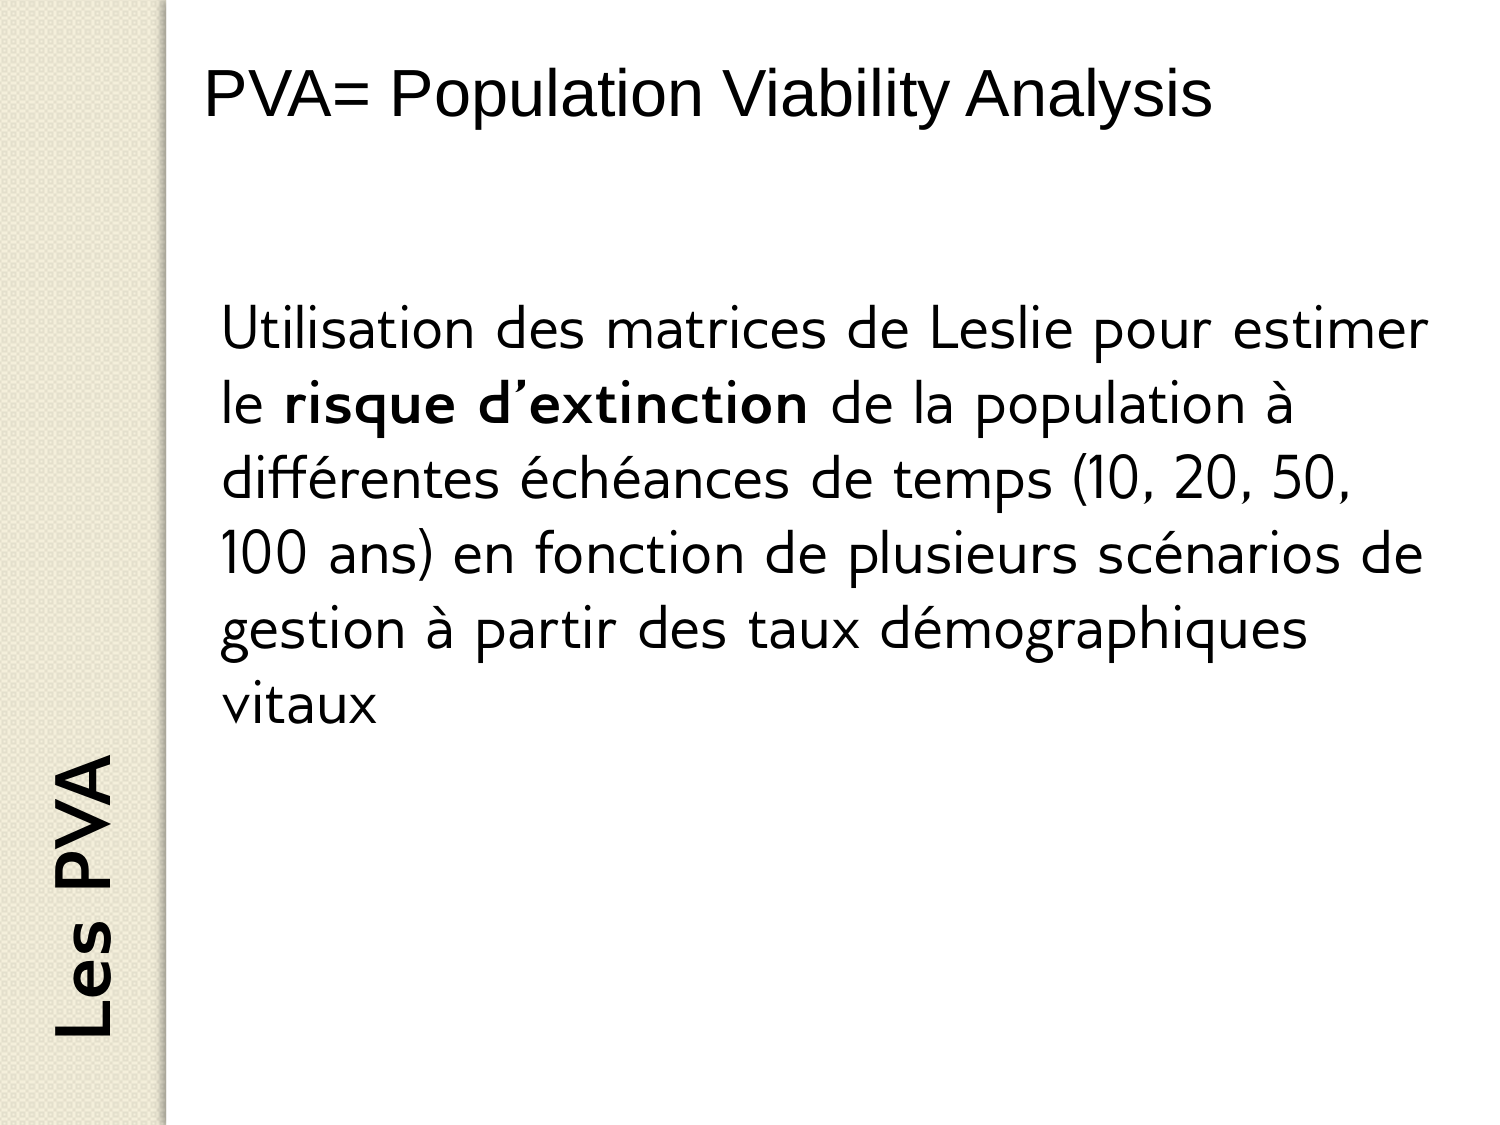

PVA= Population Viability Analysis
Utilisation des matrices de Leslie pour estimer le risque d’extinction de la population à différentes échéances de temps (10, 20, 50, 100 ans) en fonction de plusieurs scénarios de gestion à partir des taux démographiques vitaux

Les PVA